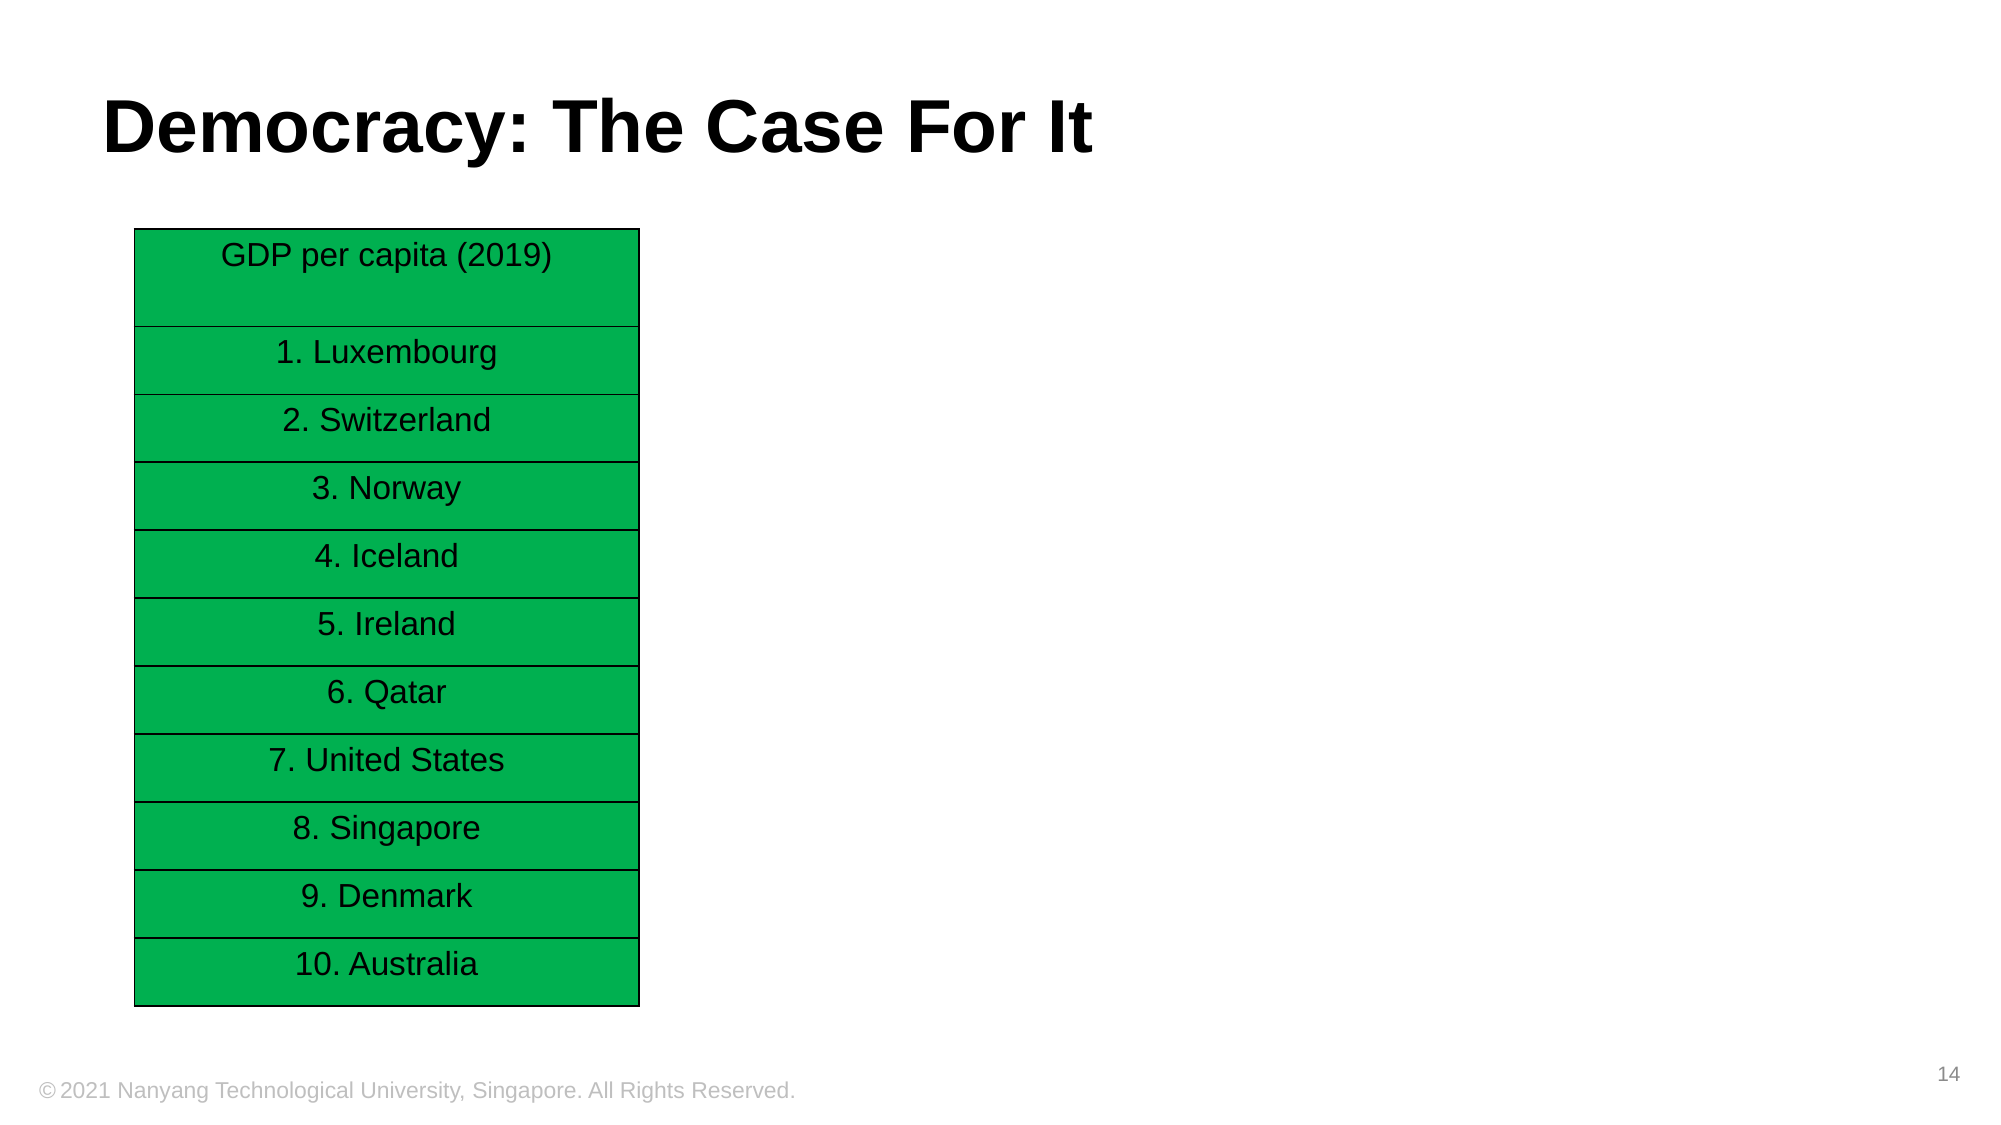

# Democracy: The Case For It
| GDP per capita (2019) |
| --- |
| 1. Luxembourg |
| 2. Switzerland |
| 3. Norway |
| 4. Iceland |
| 5. Ireland |
| 6. Qatar |
| 7. United States |
| 8. Singapore |
| 9. Denmark |
| 10. Australia |
14